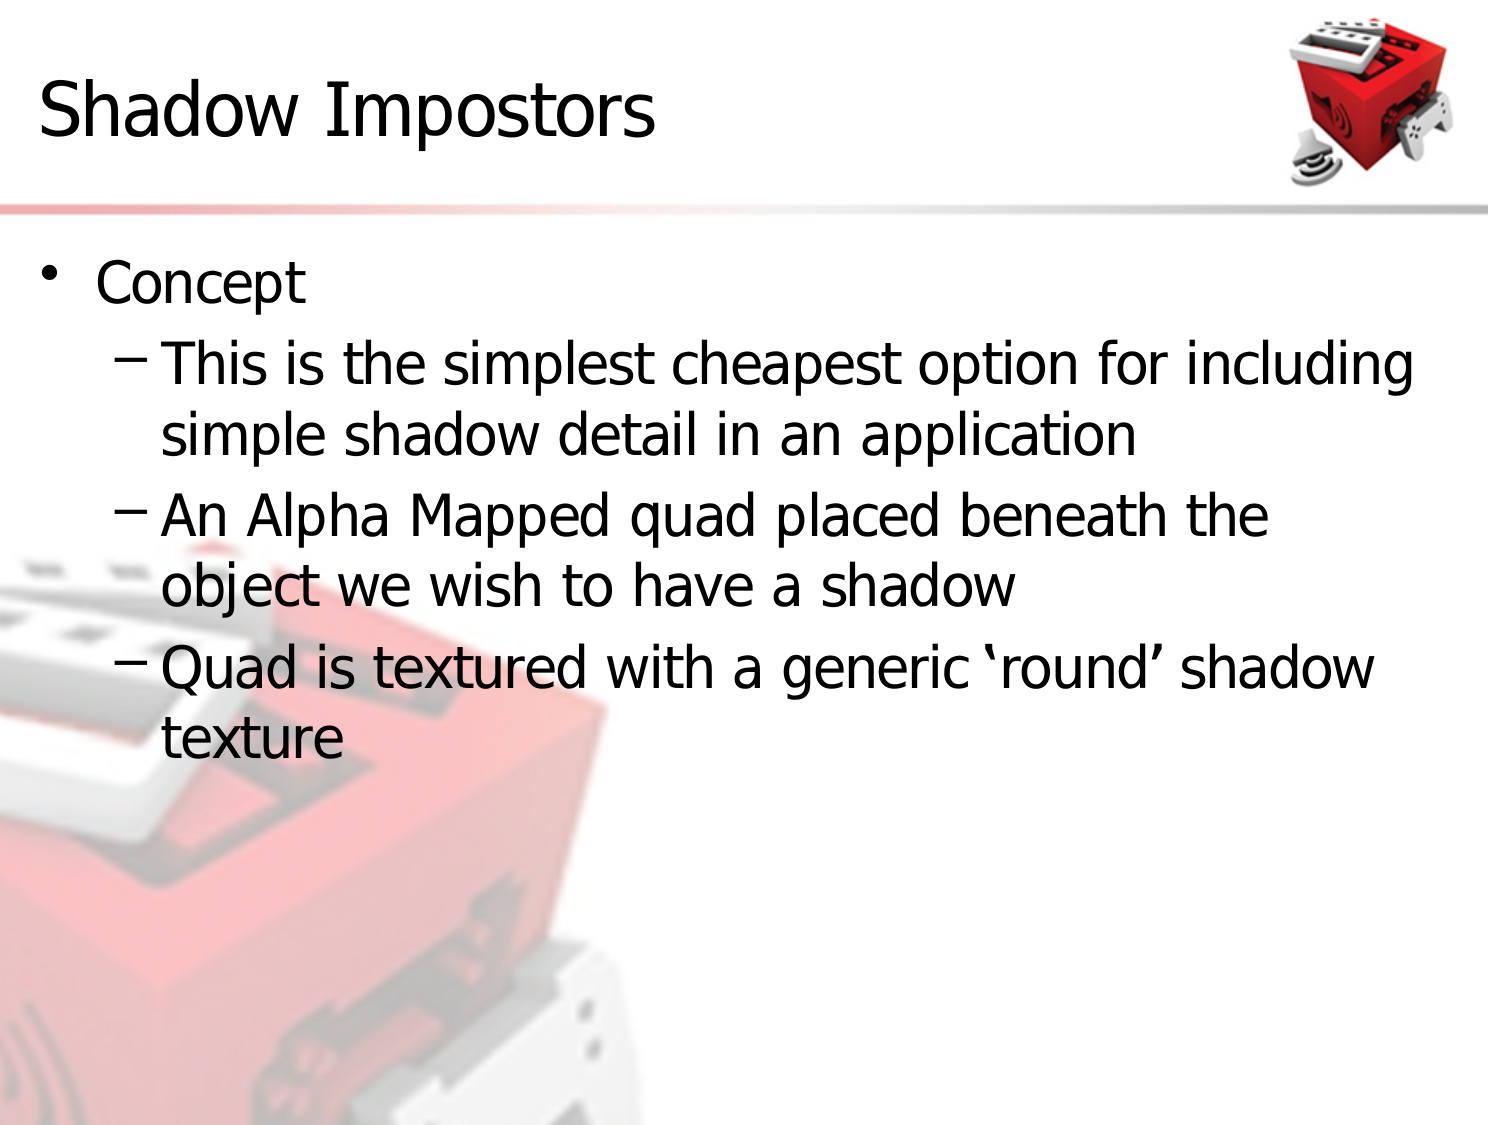

# Shadow Impostors
Concept
This is the simplest cheapest option for including simple shadow detail in an application
An Alpha Mapped quad placed beneath the object we wish to have a shadow
Quad is textured with a generic ‘round’ shadow texture